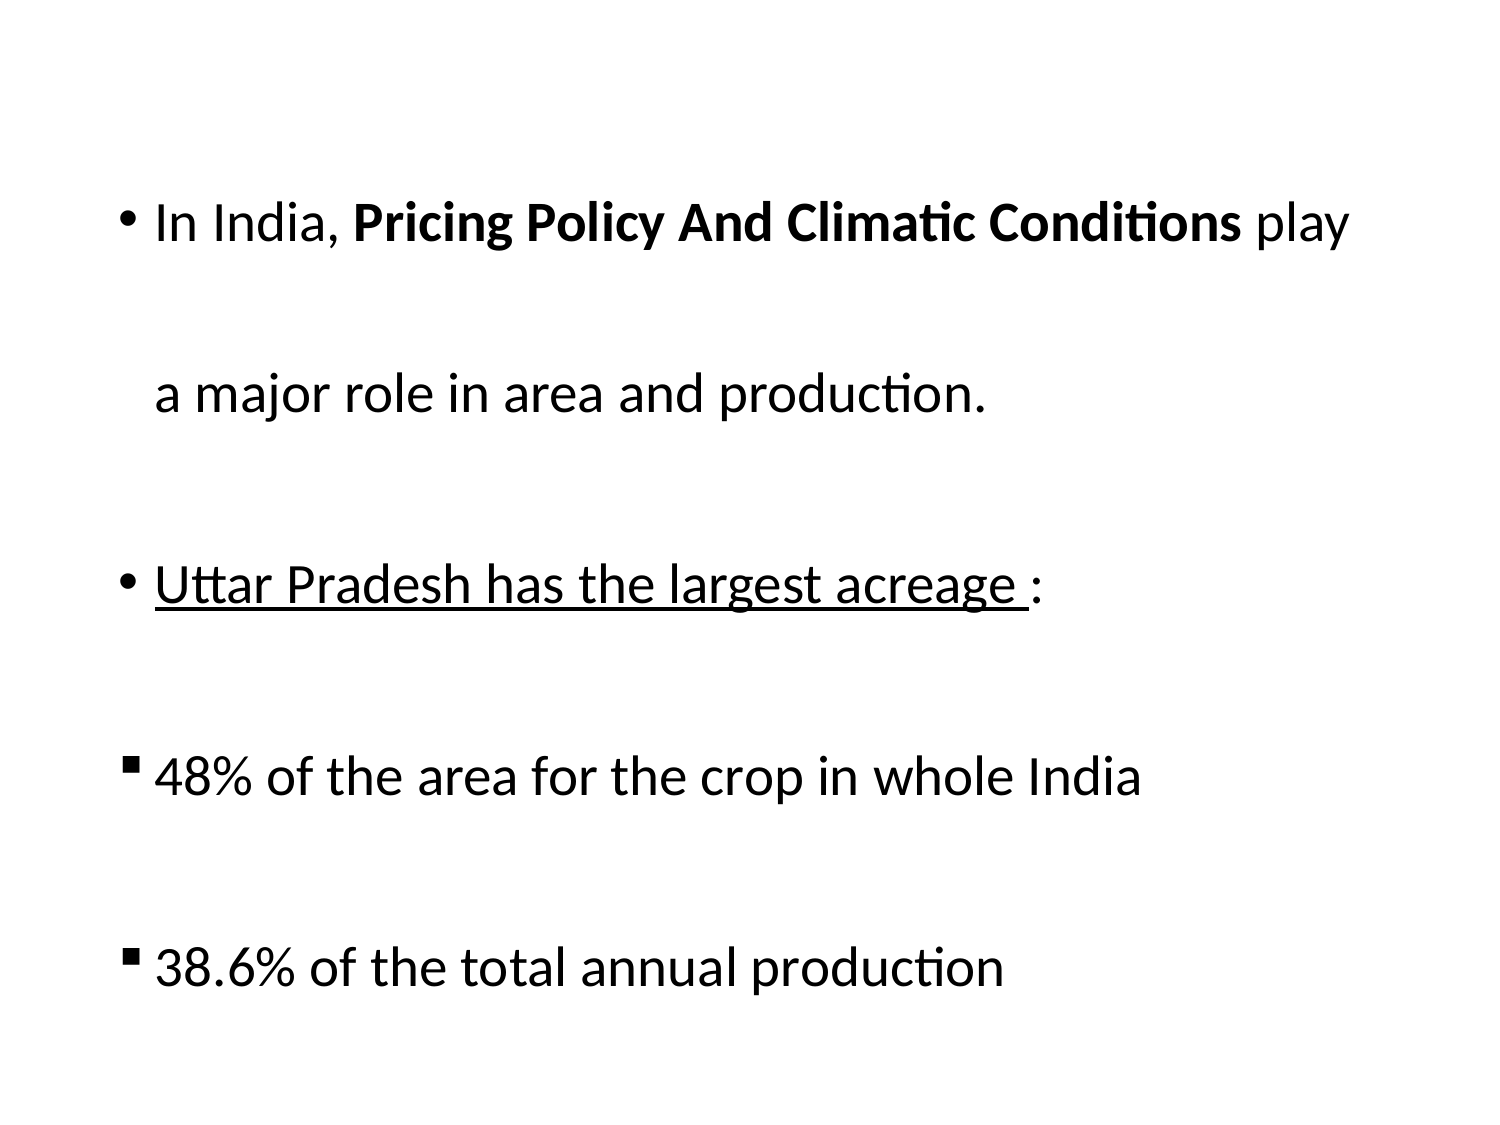

In India, Pricing Policy And Climatic Conditions play a major role in area and production.
Uttar Pradesh has the largest acreage :
48% of the area for the crop in whole India
38.6% of the total annual production

Industrial Crops and Products | 15B1WBT841